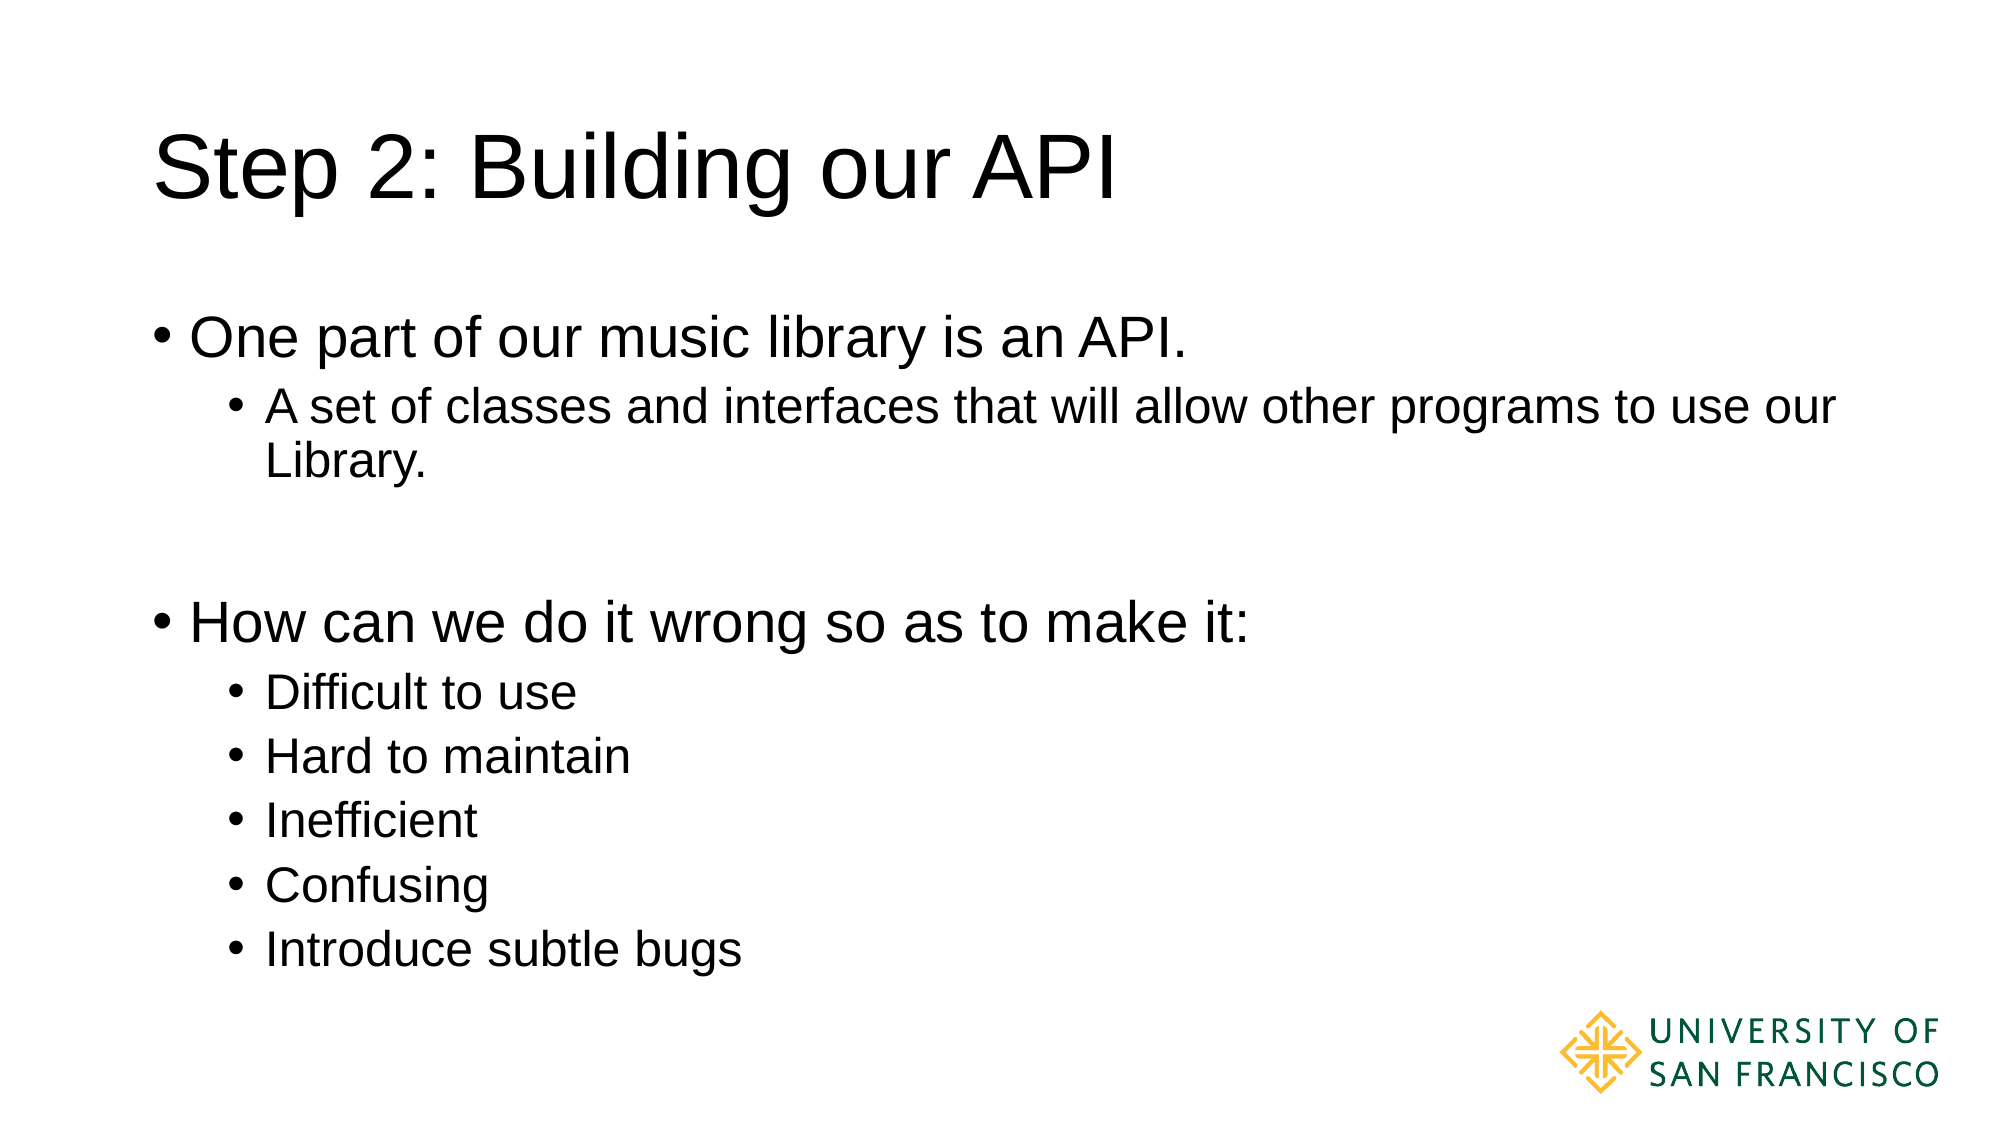

# Step 2: Building our API
One part of our music library is an API.
A set of classes and interfaces that will allow other programs to use our Library.

How can we do it wrong so as to make it:
Difficult to use
Hard to maintain
Inefficient
Confusing
Introduce subtle bugs